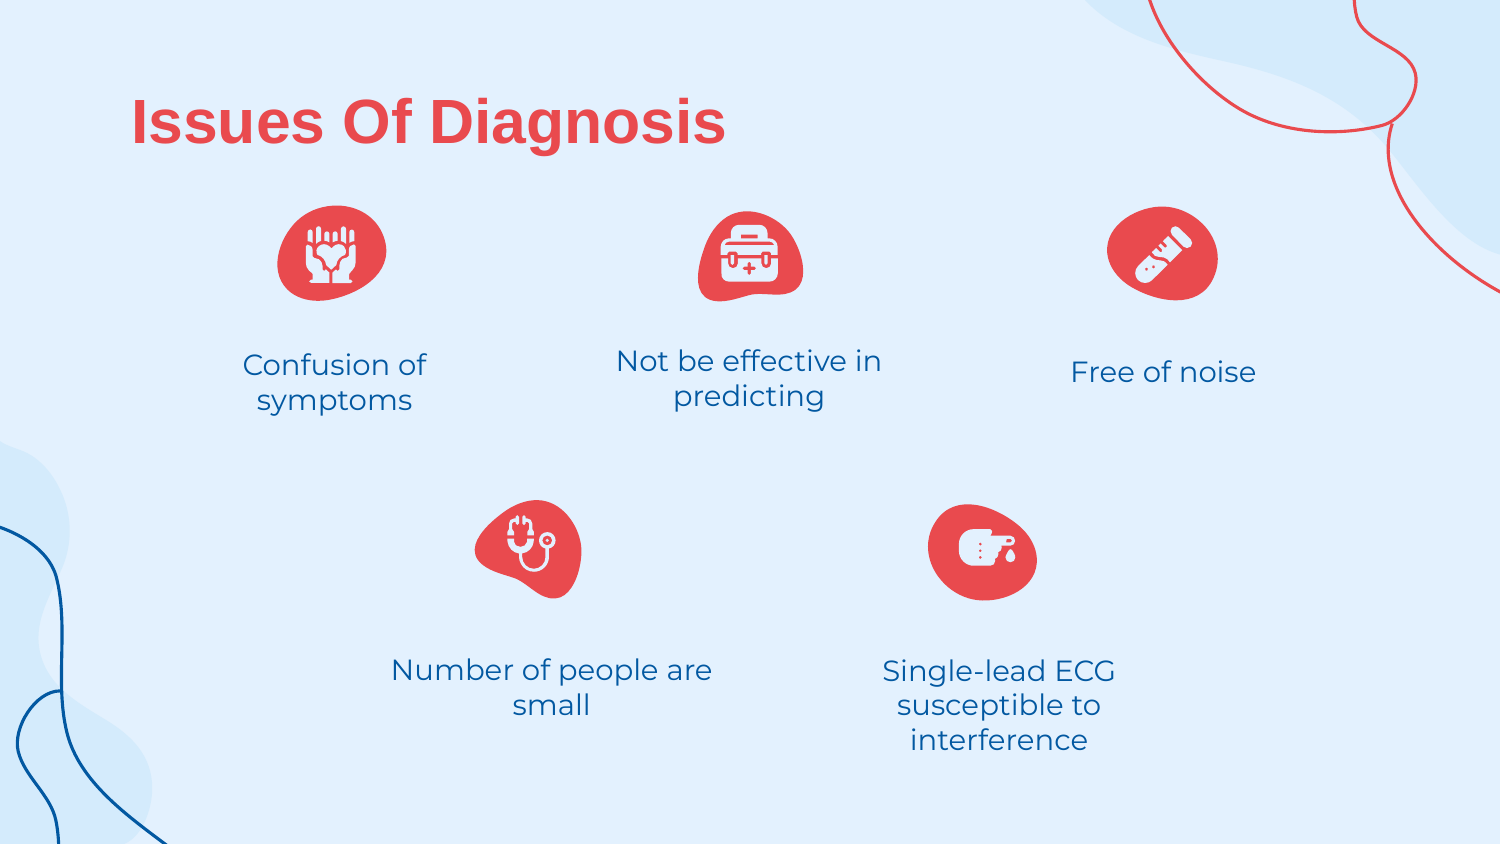

# Issues Of Diagnosis

Not be effective in predicting
Confusion of symptoms
Free of noise

Number of people are small
Single-lead ECG susceptible to interference